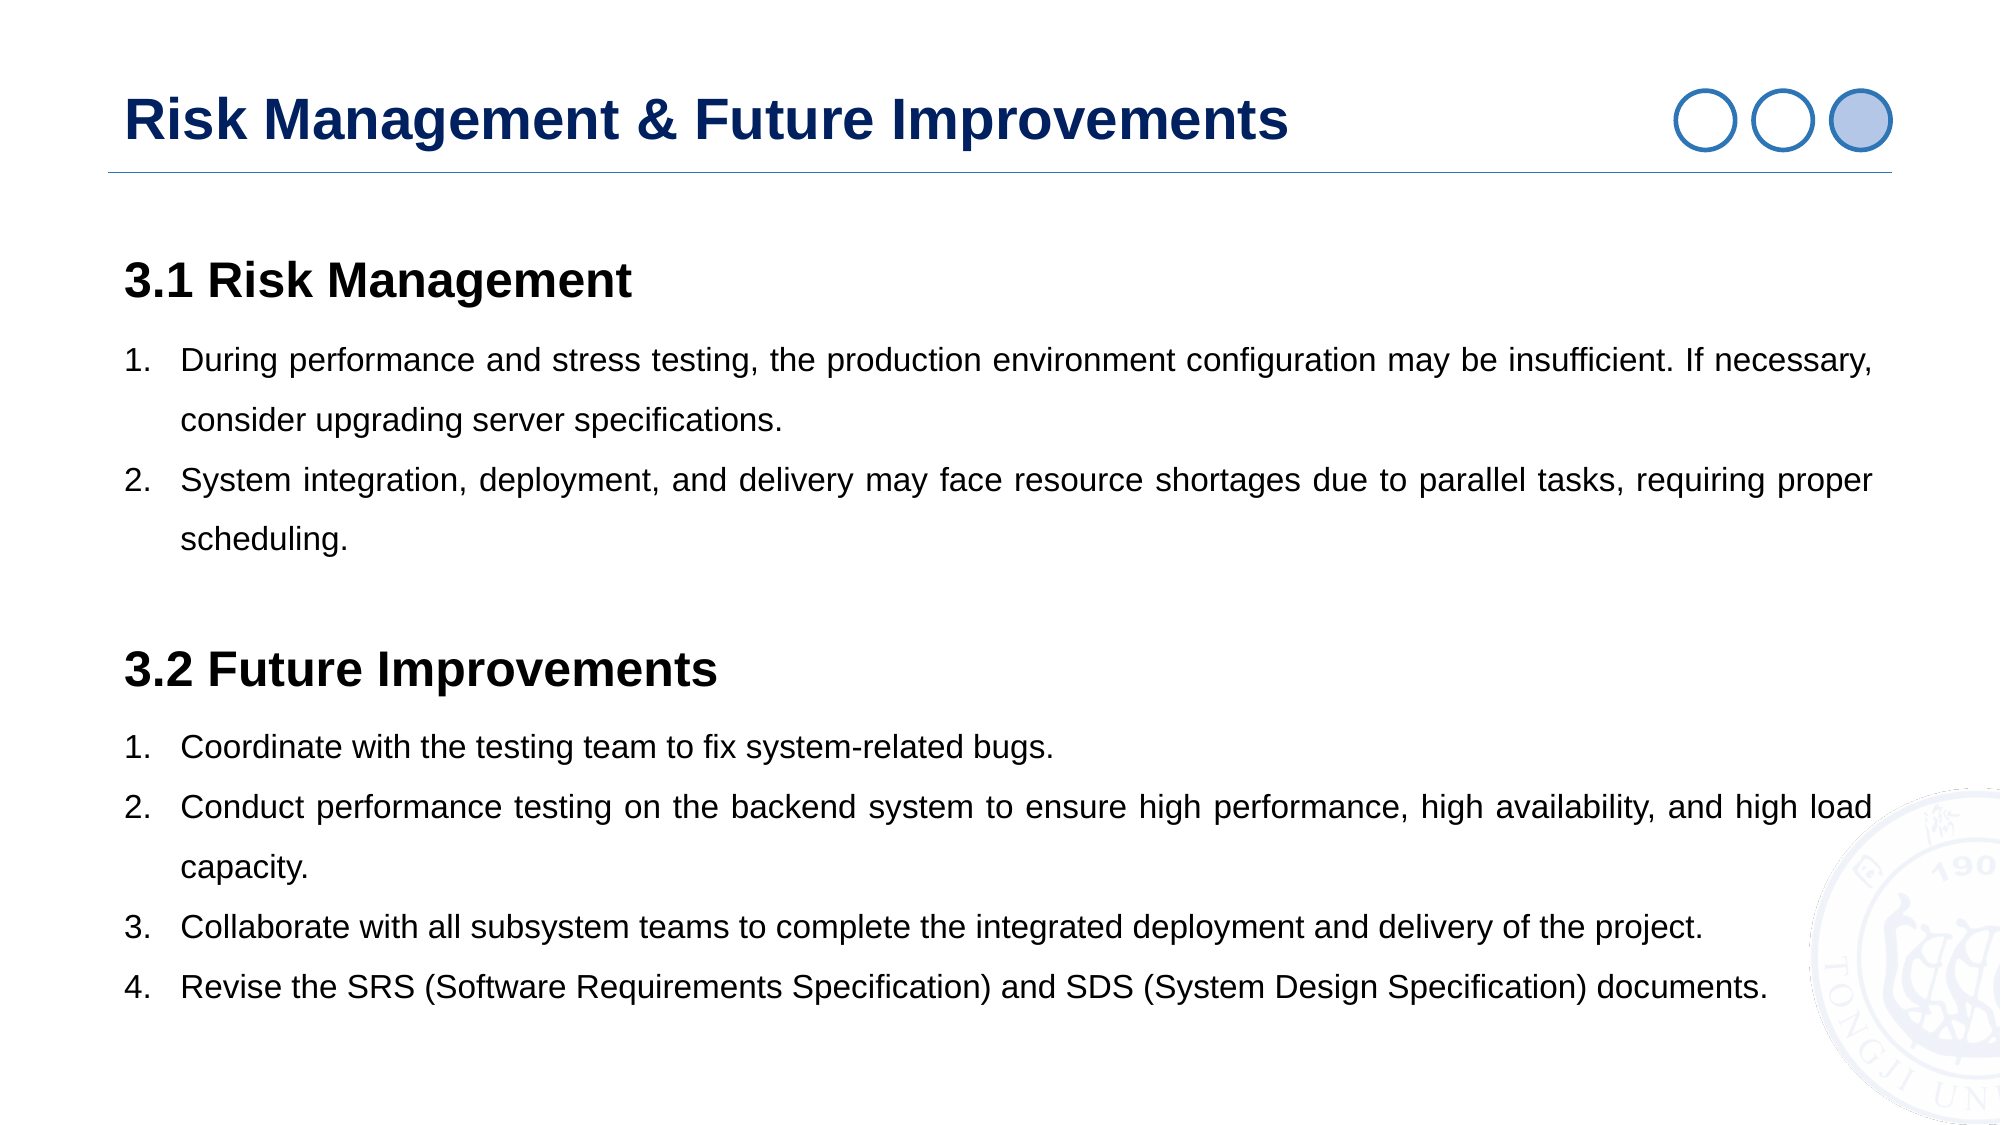

Risk Management & Future Improvements

3.1 Risk Management
During performance and stress testing, the production environment configuration may be insufficient. If necessary, consider upgrading server specifications.
System integration, deployment, and delivery may face resource shortages due to parallel tasks, requiring proper scheduling.
3.2 Future Improvements
Coordinate with the testing team to fix system-related bugs.
Conduct performance testing on the backend system to ensure high performance, high availability, and high load capacity.
Collaborate with all subsystem teams to complete the integrated deployment and delivery of the project.
Revise the SRS (Software Requirements Specification) and SDS (System Design Specification) documents.